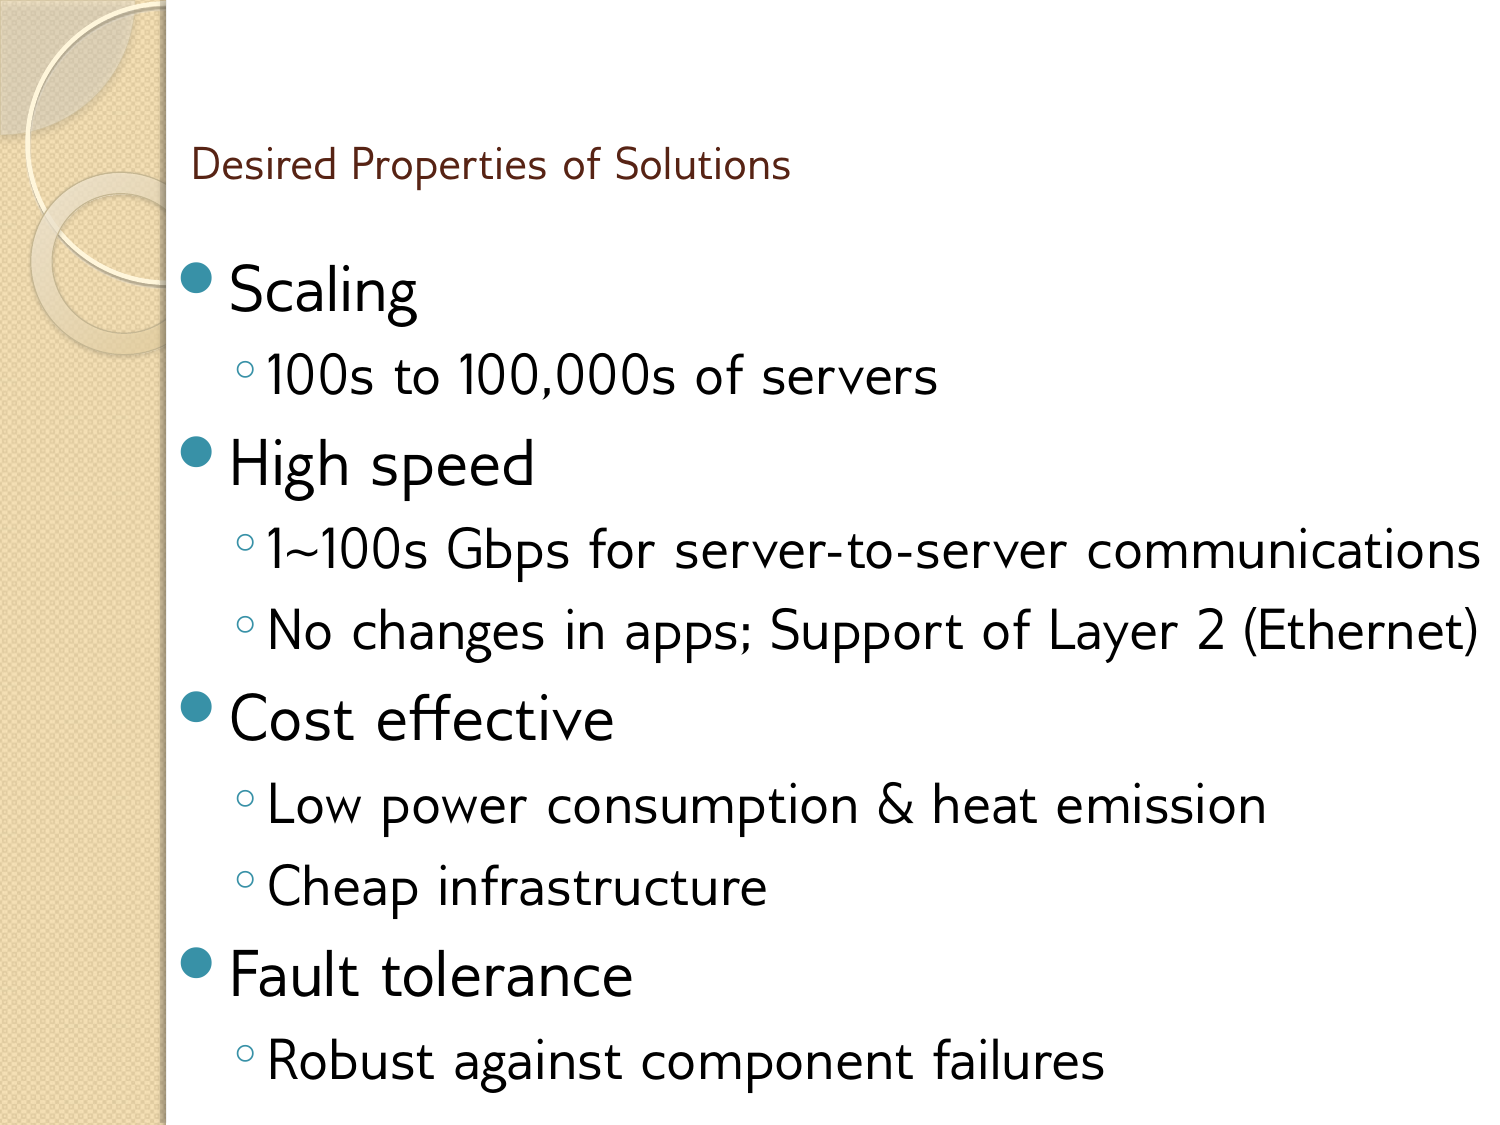

# Desired Properties of Solutions
Scaling
100s to 100,000s of servers
High speed
1~100s Gbps for server-to-server communications
No changes in apps; Support of Layer 2 (Ethernet)
Cost effective
Low power consumption & heat emission
Cheap infrastructure
Fault tolerance
Robust against component failures